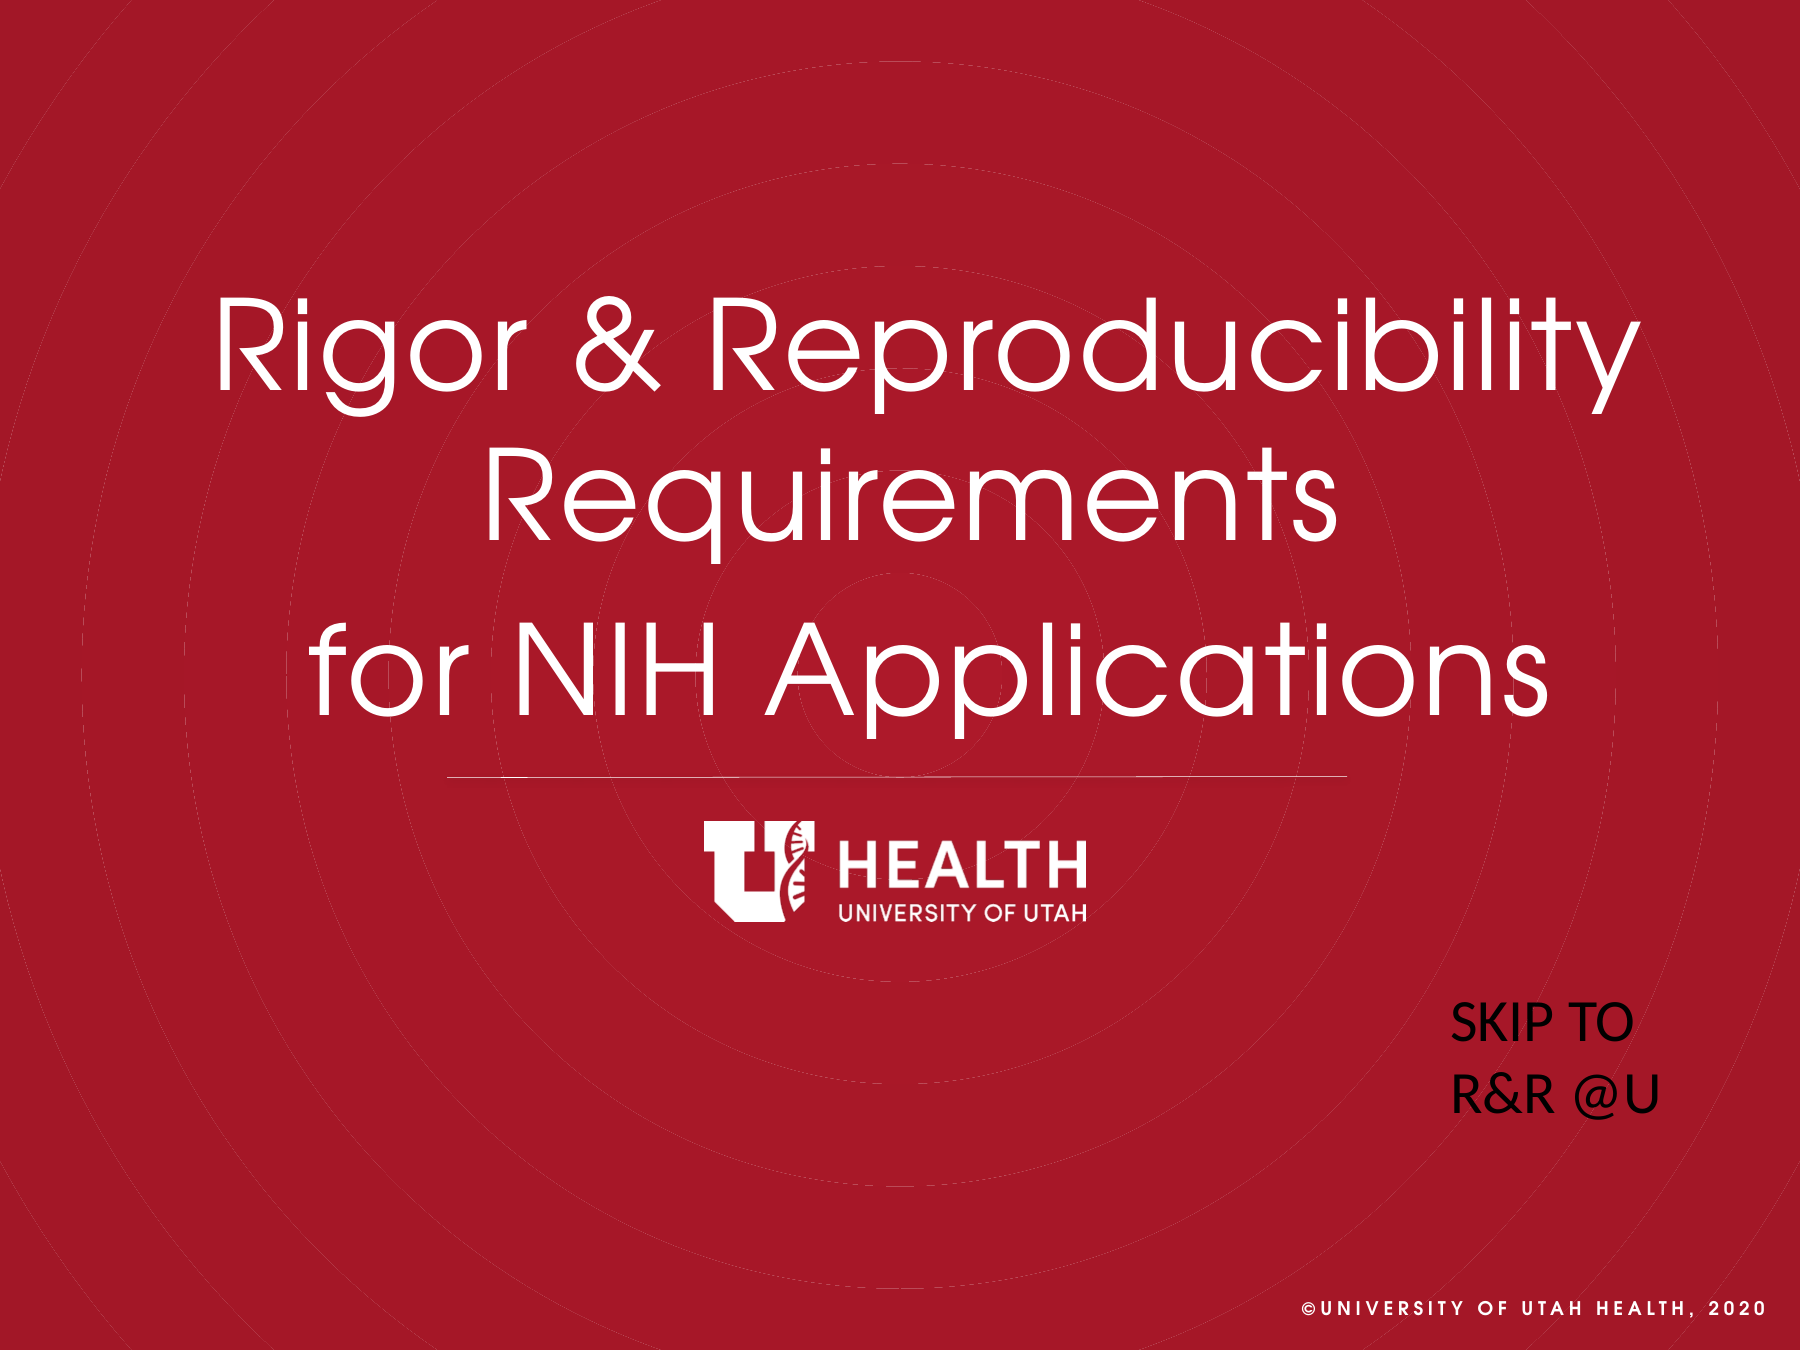

Rigor & Reproducibility Requirements
for NIH Applications
SKIP TO
R&R @U